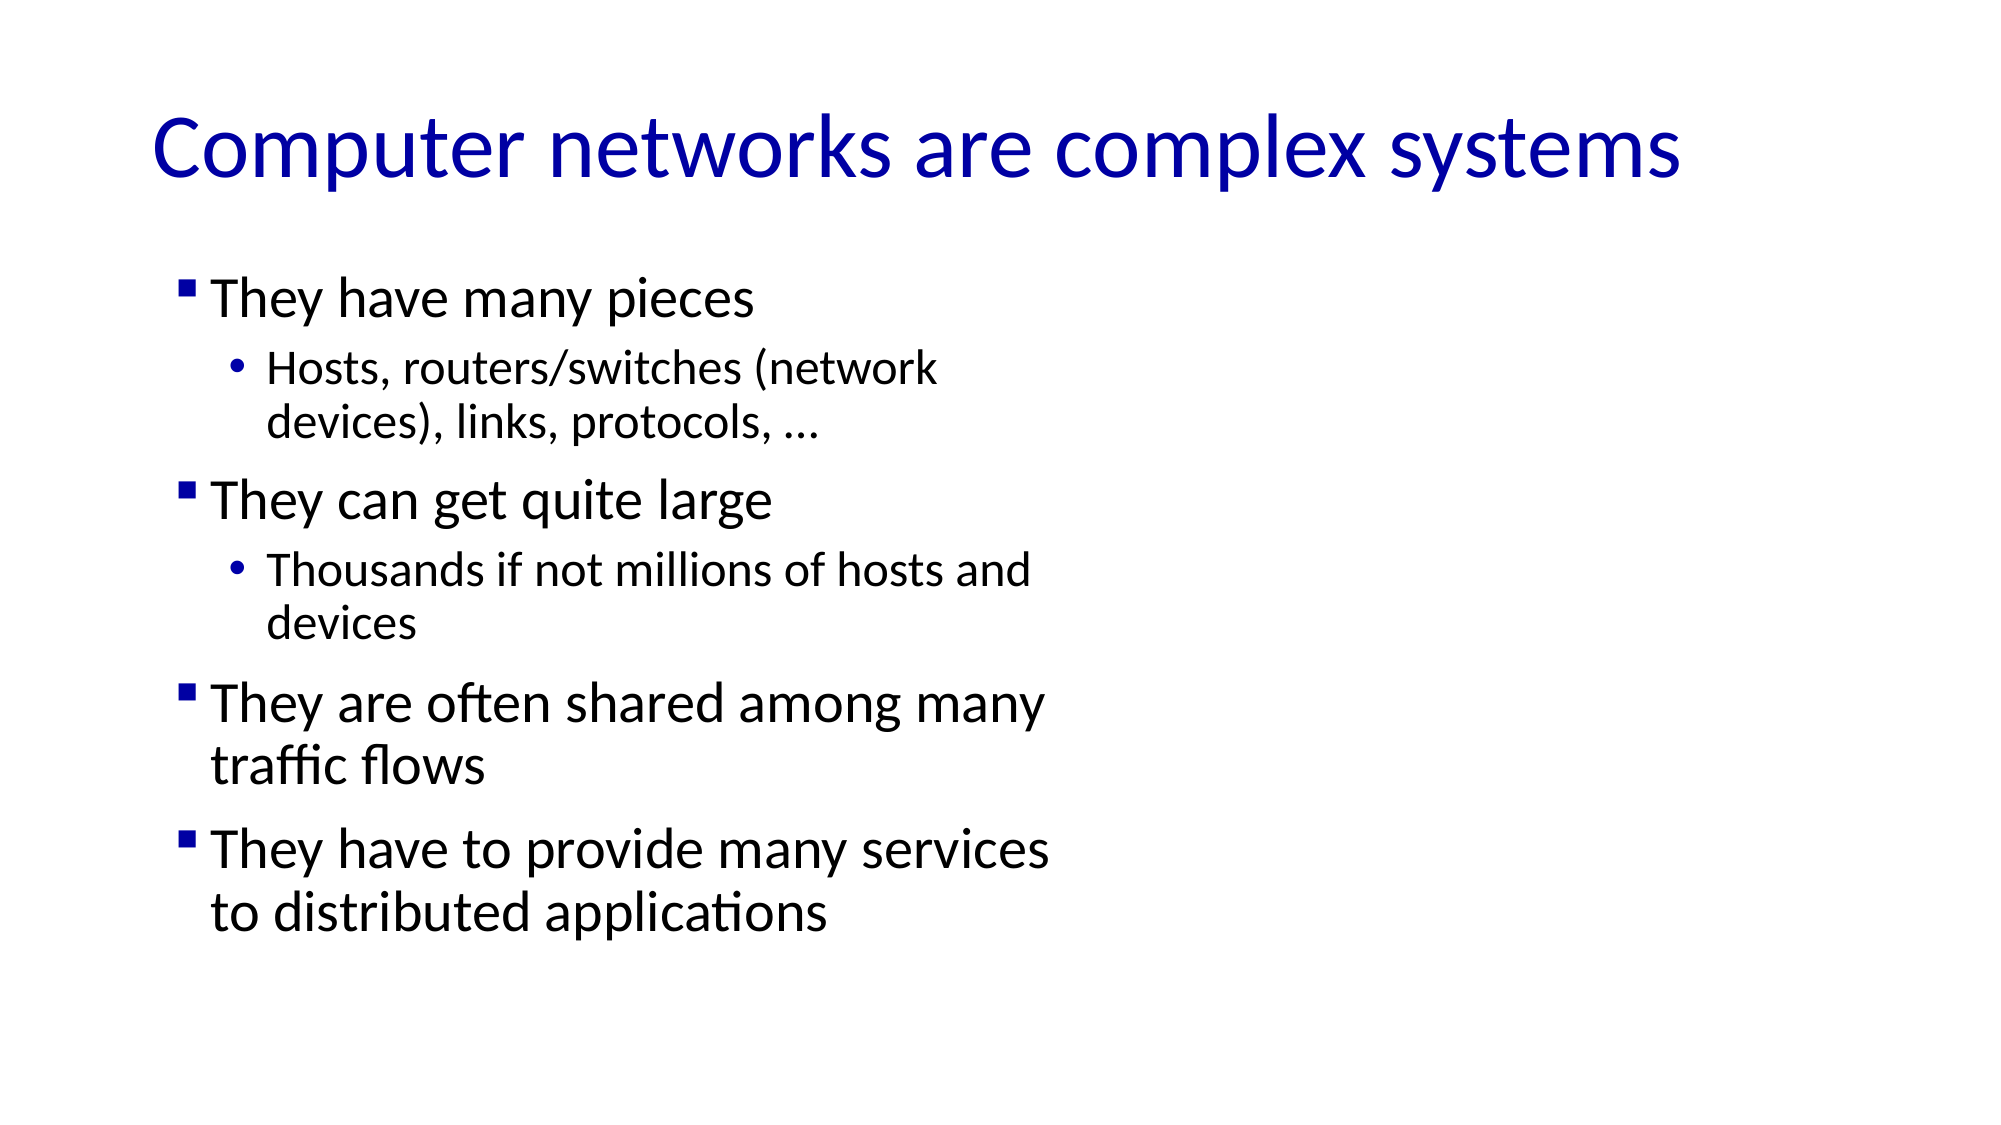

# Computer networks are complex systems
They have many pieces
Hosts, routers/switches (network devices), links, protocols, …
They can get quite large
Thousands if not millions of hosts and devices
They are often shared among many traffic flows
They have to provide many services to distributed applications